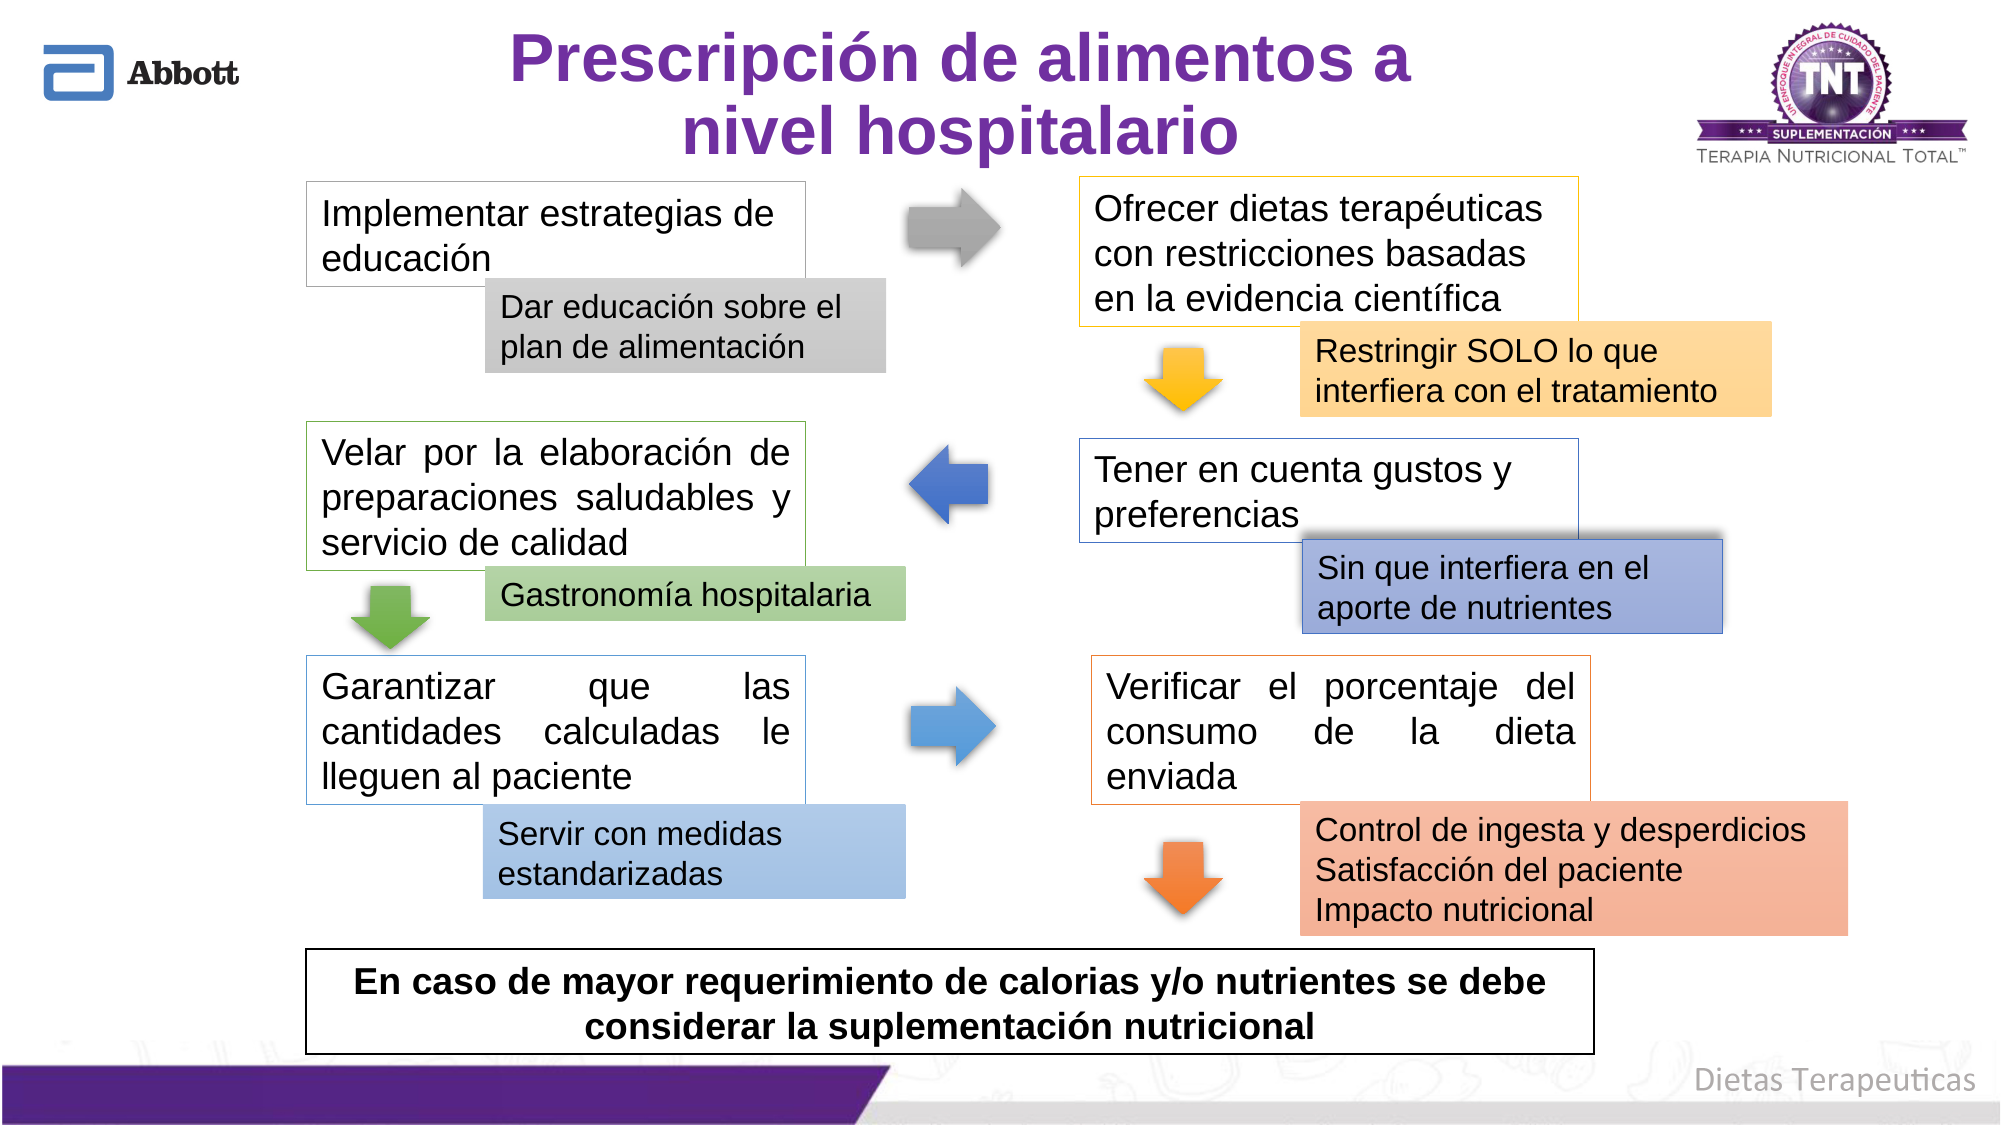

# Prescripción de alimentos a nivel hospitalario
Ofrecer dietas terapéuticas con restricciones basadas en la evidencia científica
Implementar estrategias de educación

Dar educación sobre el plan de alimentación
Restringir SOLO lo que interfiera con el tratamiento

Velar por la elaboración de preparaciones saludables y servicio de calidad
Tener en cuenta gustos y preferencias

Sin que interfiera en el aporte de nutrientes
Gastronomía hospitalaria

Garantizar que las cantidades calculadas le lleguen al paciente
Verificar el porcentaje del consumo de la dieta enviada

Control de ingesta y desperdicios
Satisfacción del paciente
Impacto nutricional
Servir con medidas estandarizadas

En caso de mayor requerimiento de calorias y/o nutrientes se debe considerar la suplementación nutricional